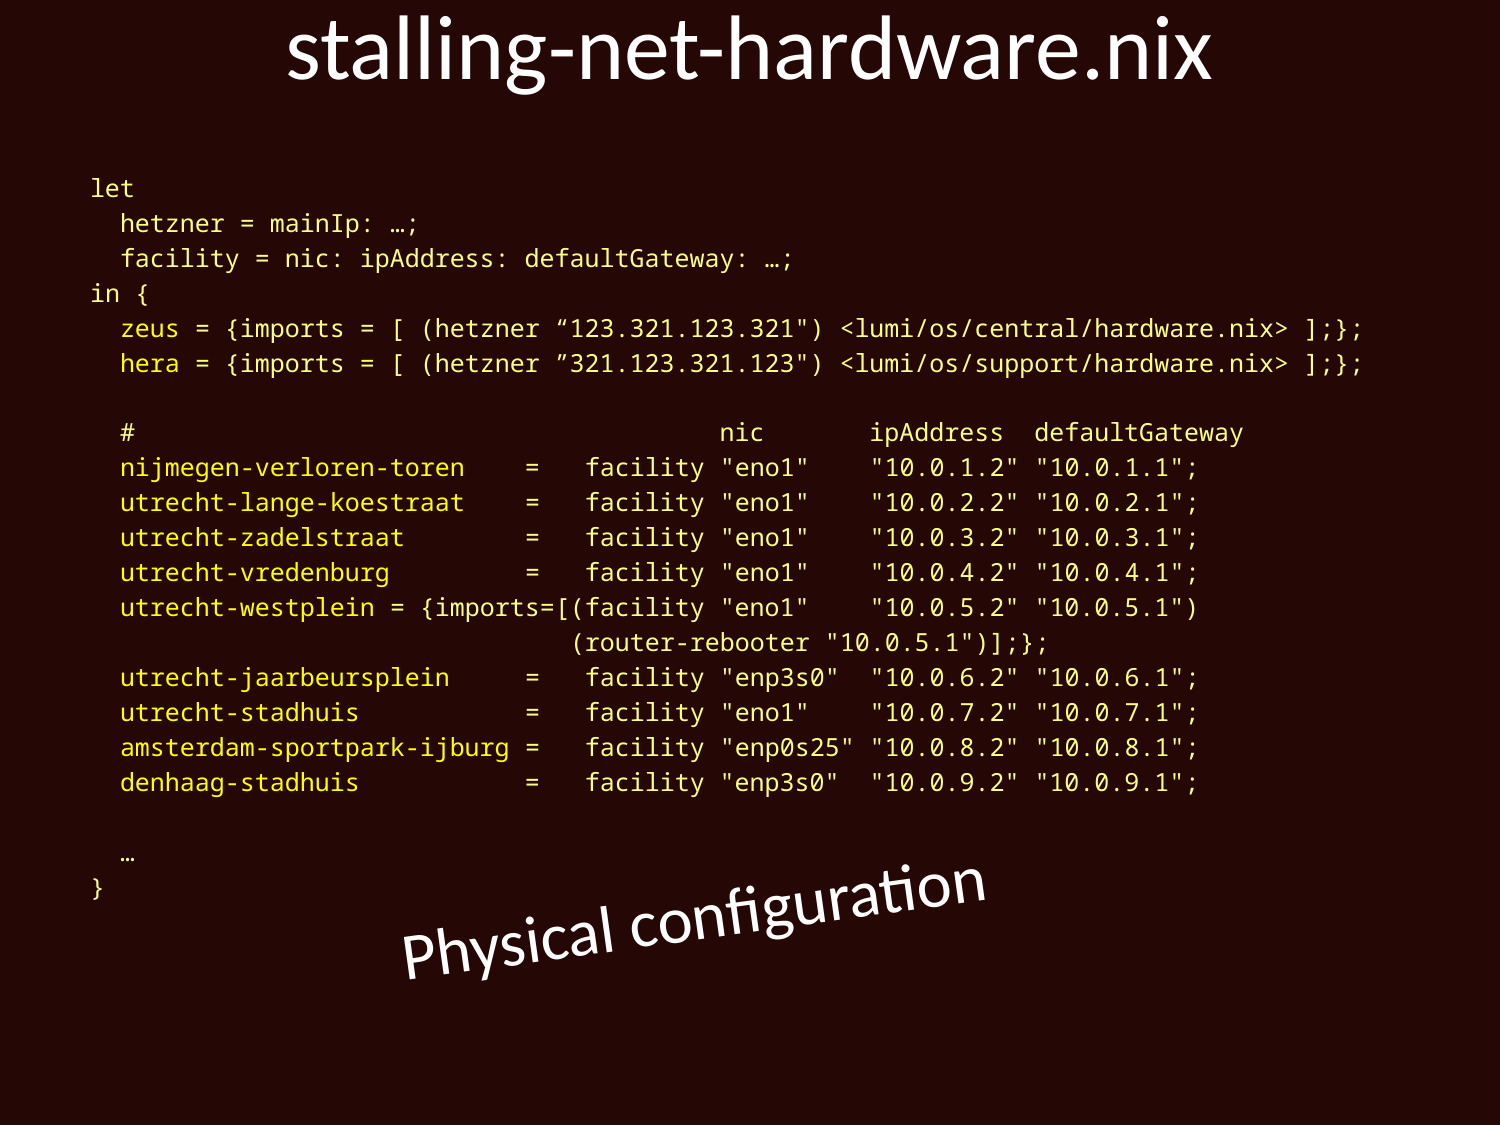

# stalling-net-hardware.nix
let
  hetzner = mainIp: …;
  facility = nic: ipAddress: defaultGateway: …;
in {
  zeus = {imports = [ (hetzner “123.321.123.321") <lumi/os/central/hardware.nix> ];};
  hera = {imports = [ (hetzner ”321.123.321.123") <lumi/os/support/hardware.nix> ];};

  #                                       nic       ipAddress  defaultGateway
  nijmegen-verloren-toren    =   facility "eno1"    "10.0.1.2" "10.0.1.1";
  utrecht-lange-koestraat    =   facility "eno1"    "10.0.2.2" "10.0.2.1";
  utrecht-zadelstraat        =   facility "eno1"    "10.0.3.2" "10.0.3.1";
  utrecht-vredenburg         =   facility "eno1"    "10.0.4.2" "10.0.4.1";
  utrecht-westplein = {imports=[(facility "eno1"    "10.0.5.2" "10.0.5.1")
                                (router-rebooter "10.0.5.1")];};
  utrecht-jaarbeursplein     =   facility "enp3s0"  "10.0.6.2" "10.0.6.1";
  utrecht-stadhuis           =   facility "eno1"    "10.0.7.2" "10.0.7.1";
  amsterdam-sportpark-ijburg =   facility "enp0s25" "10.0.8.2" "10.0.8.1";
  denhaag-stadhuis           =   facility "enp3s0"  "10.0.9.2" "10.0.9.1";

  …
}

Physical configuration